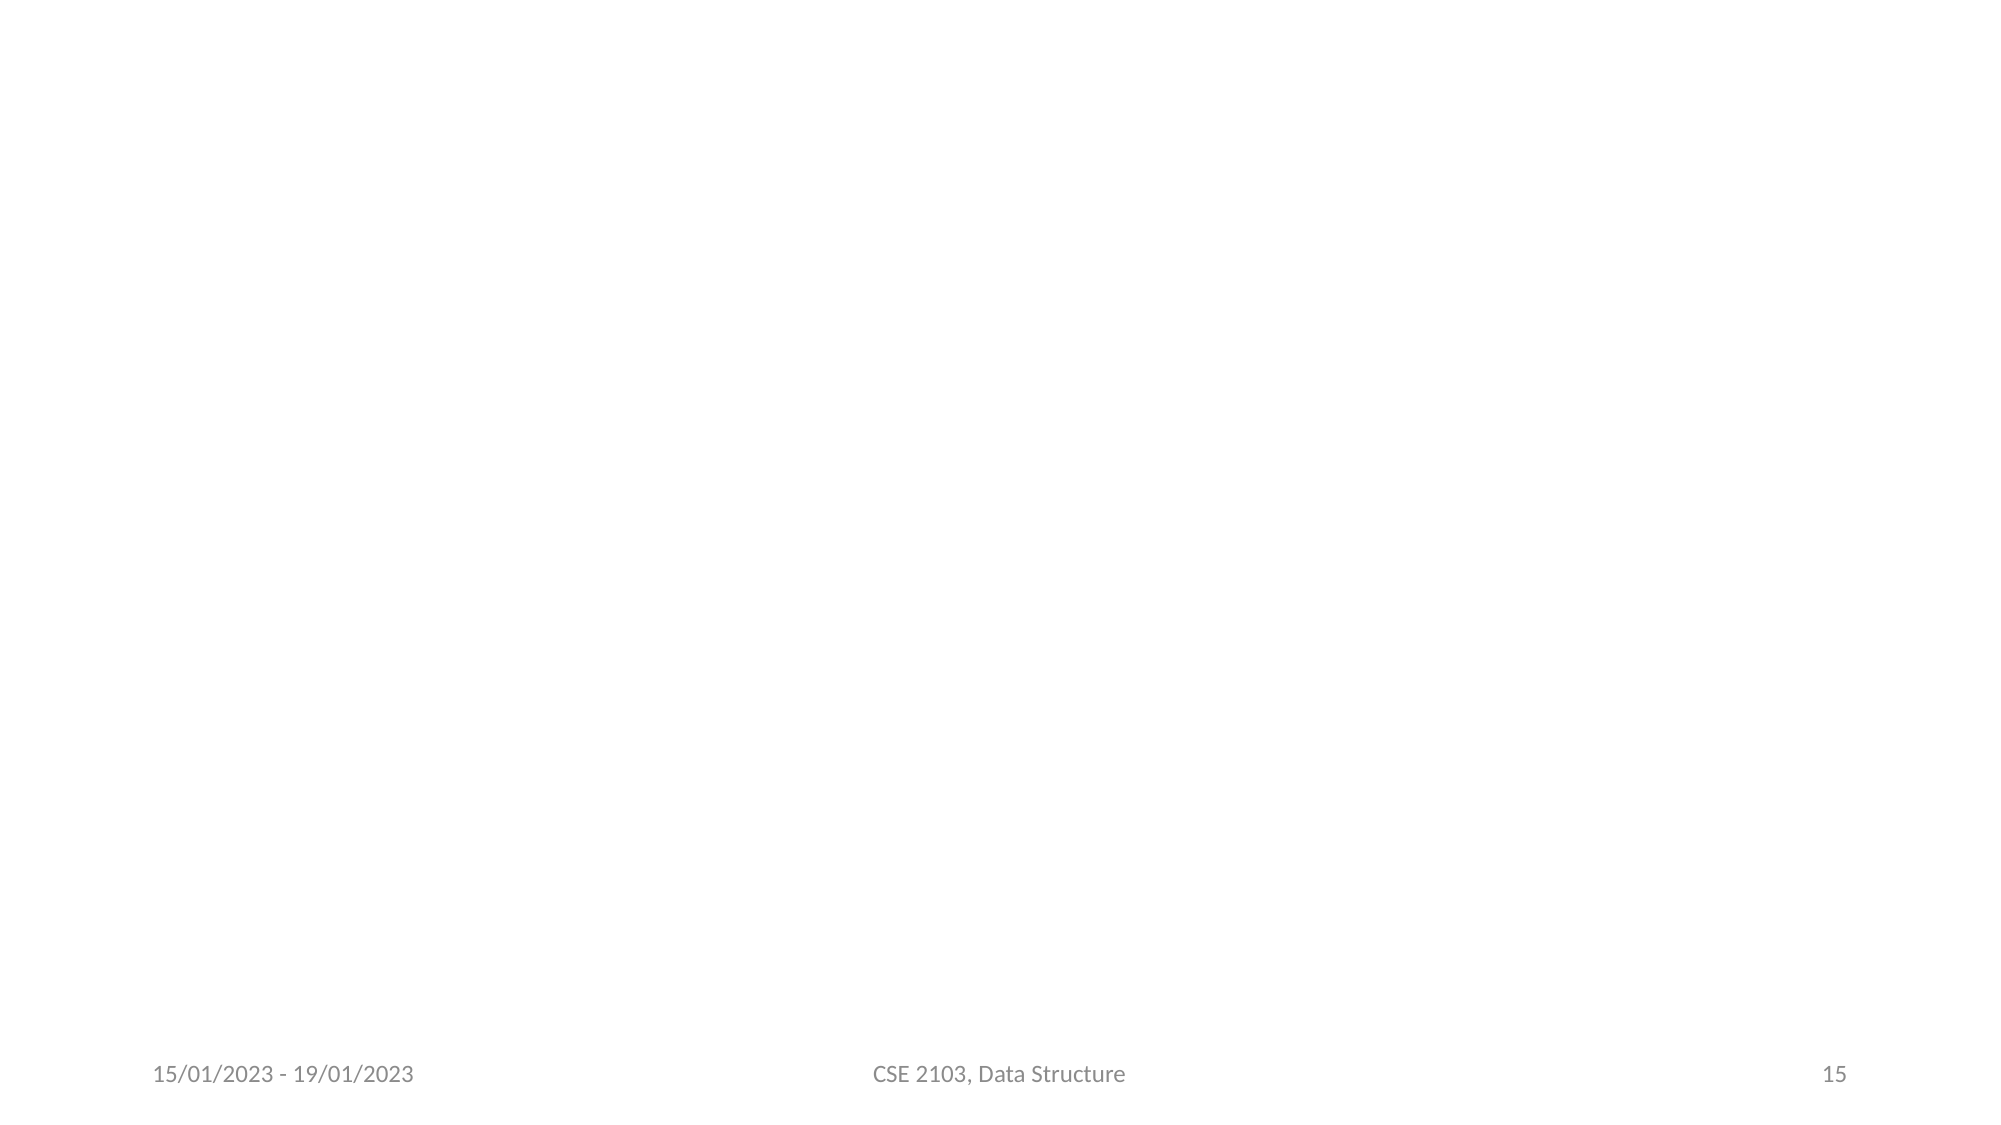

#

15/01/2023 - 19/01/2023
CSE 2103, Data Structure
15